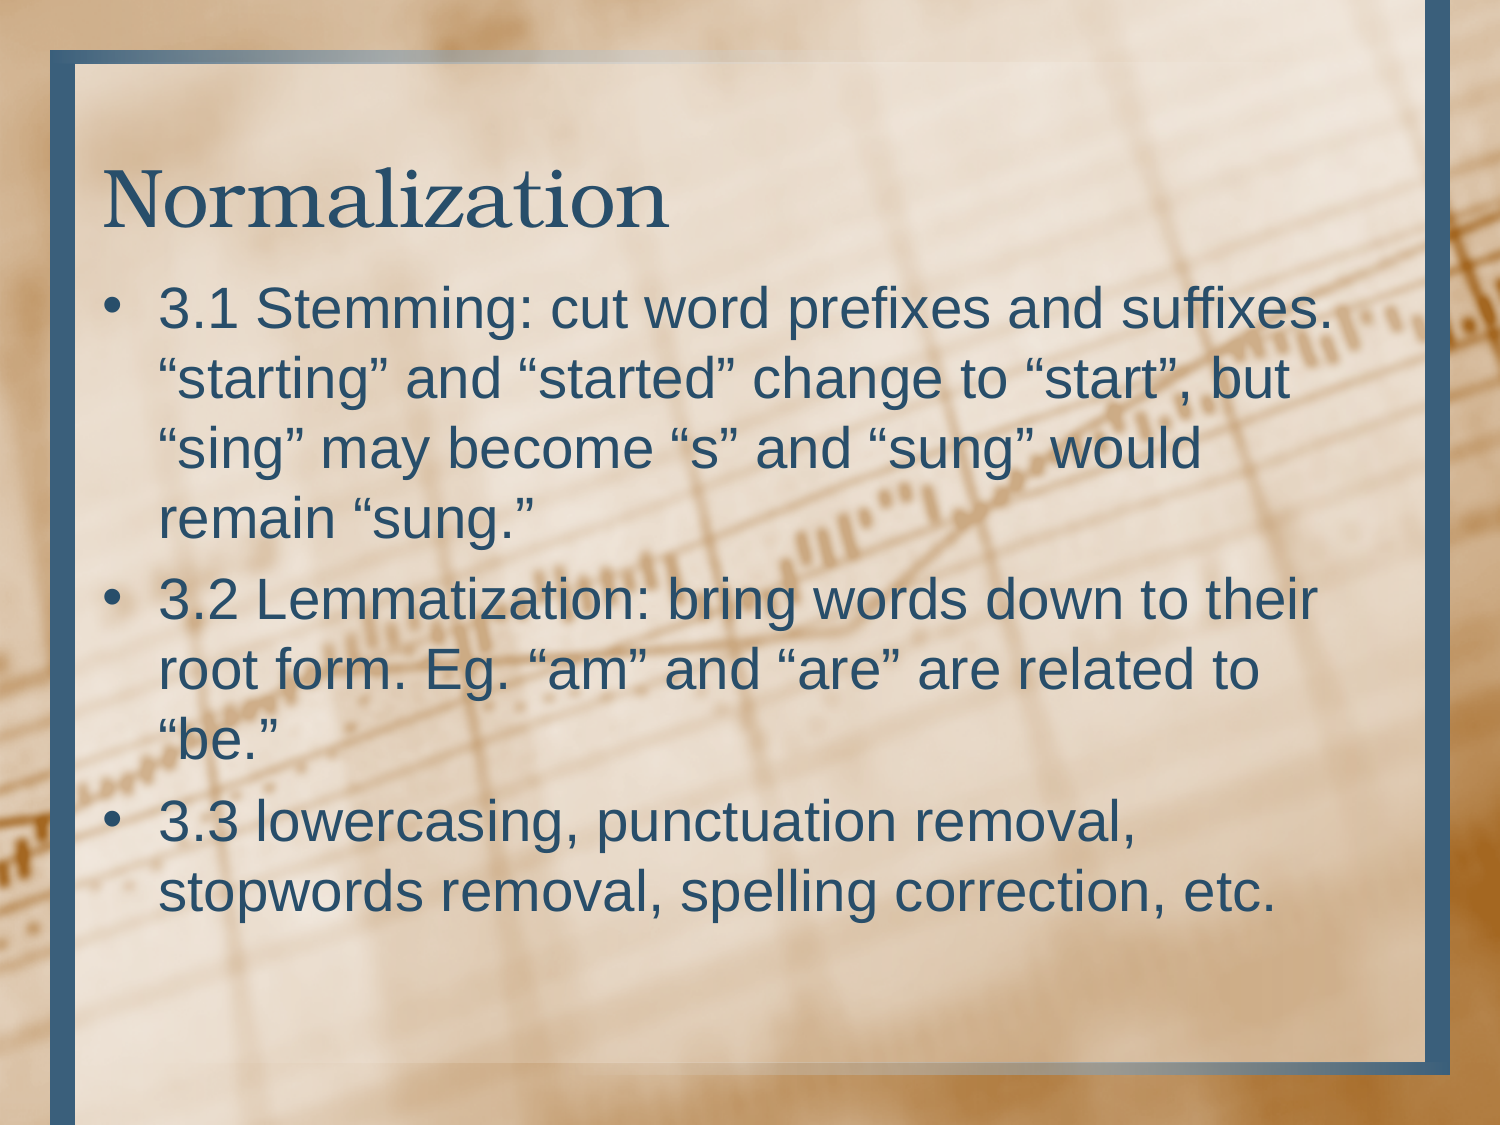

# Normalization
3.1 Stemming: cut word prefixes and suffixes. “starting” and “started” change to “start”, but “sing” may become “s” and “sung” would remain “sung.”
3.2 Lemmatization: bring words down to their root form. Eg. “am” and “are” are related to “be.”
3.3 lowercasing, punctuation removal, stopwords removal, spelling correction, etc.